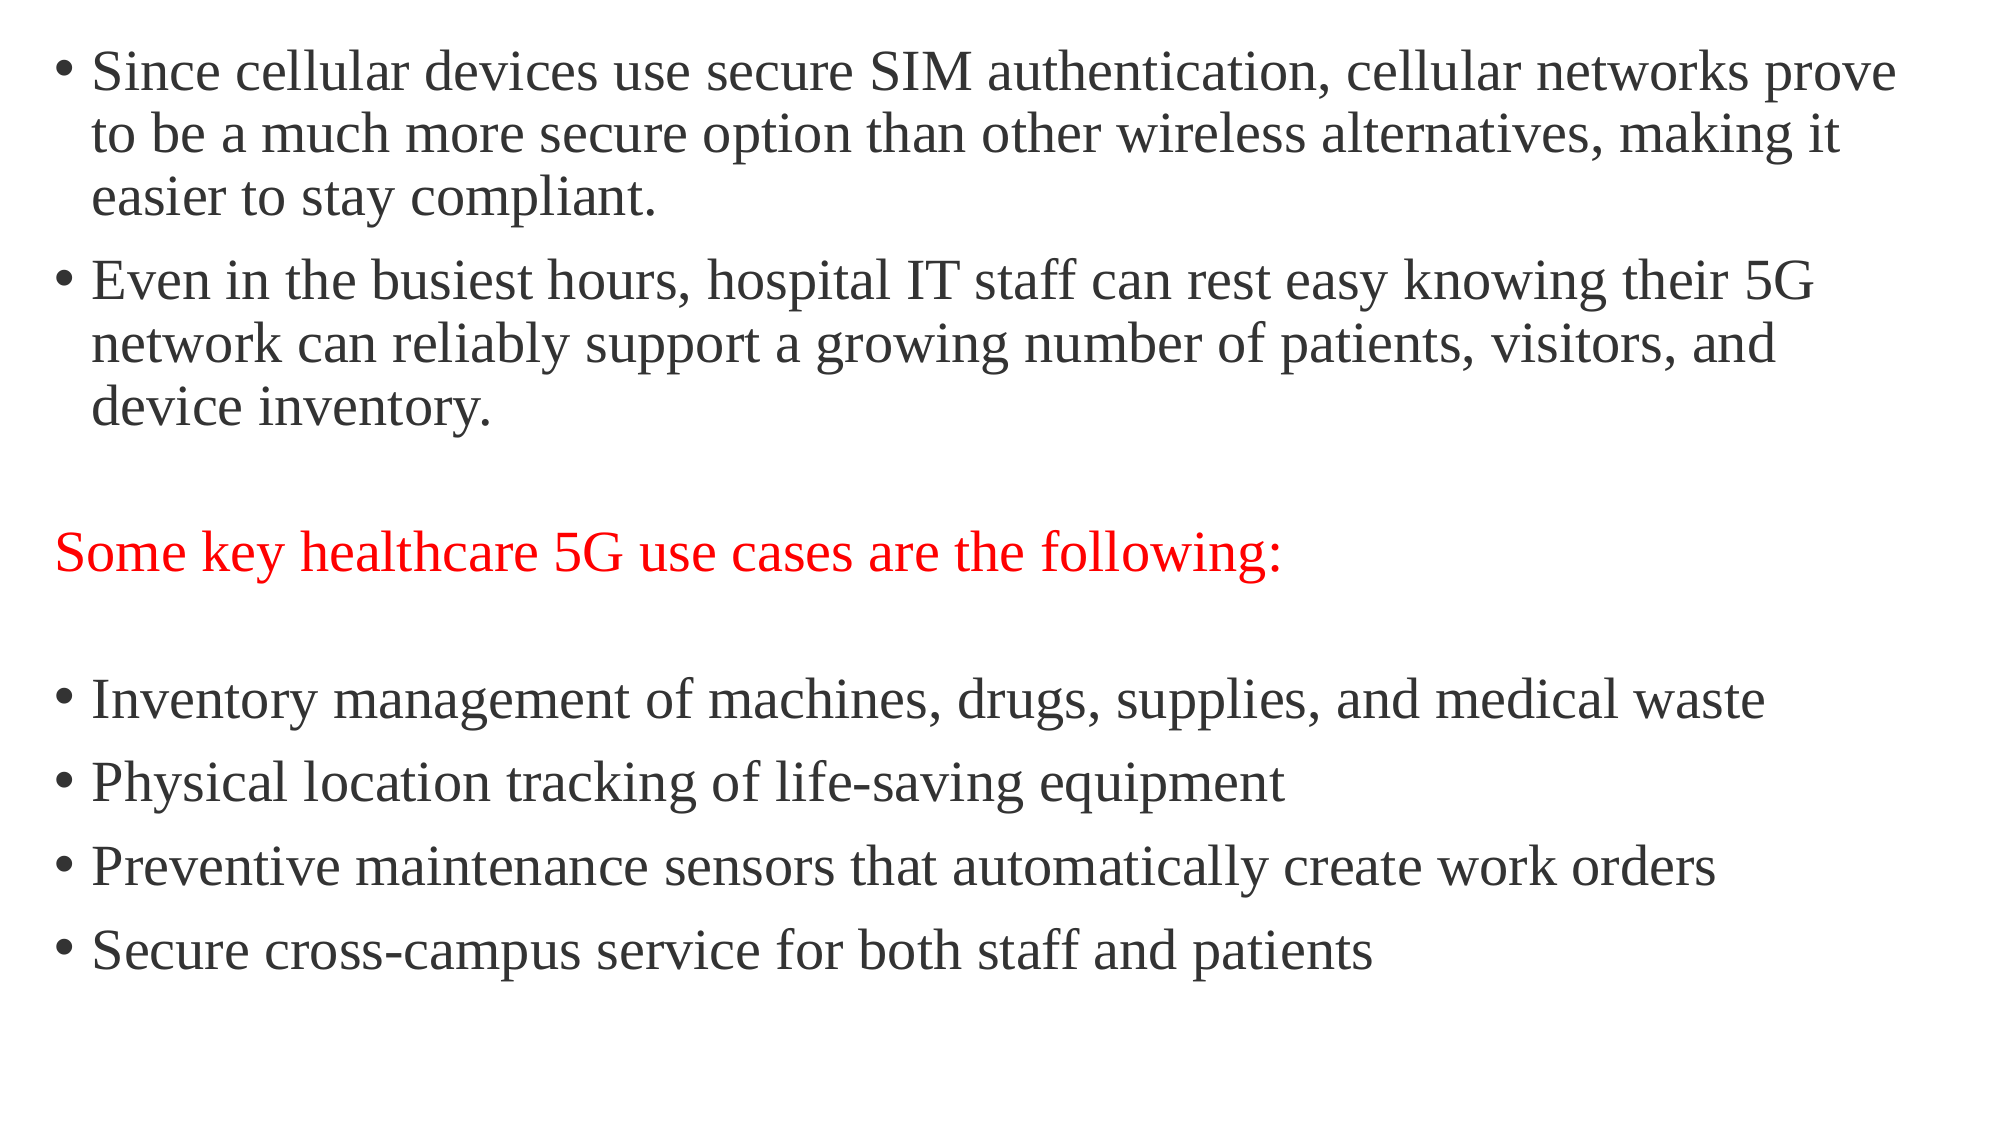

Since cellular devices use secure SIM authentication, cellular networks prove to be a much more secure option than other wireless alternatives, making it easier to stay compliant.
Even in the busiest hours, hospital IT staff can rest easy knowing their 5G network can reliably support a growing number of patients, visitors, and device inventory.
Some key healthcare 5G use cases are the following:
Inventory management of machines, drugs, supplies, and medical waste
Physical location tracking of life-saving equipment
Preventive maintenance sensors that automatically create work orders
Secure cross-campus service for both staff and patients